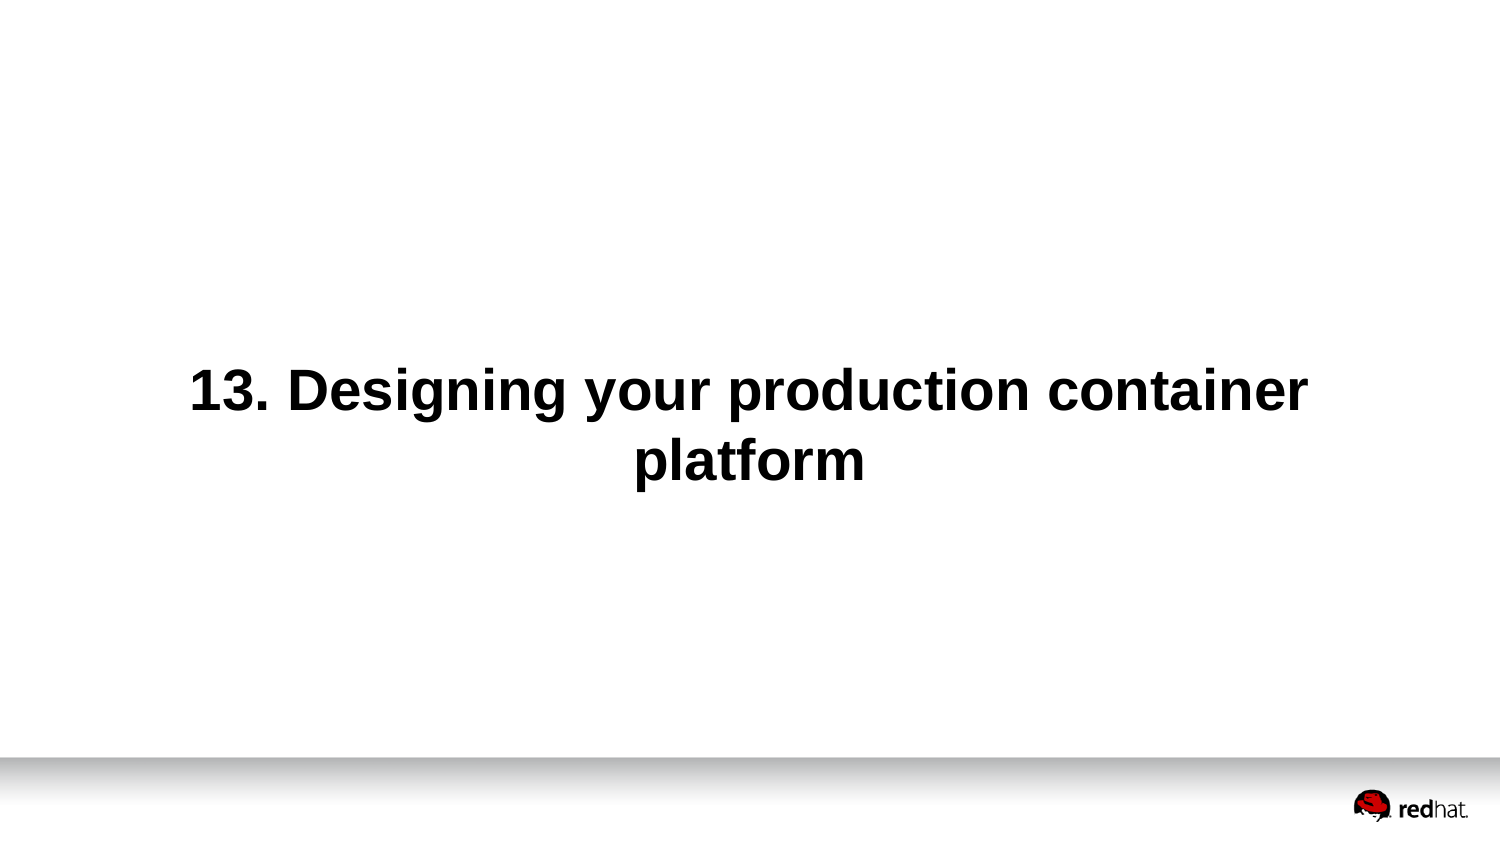

# 13. Designing your production container platform